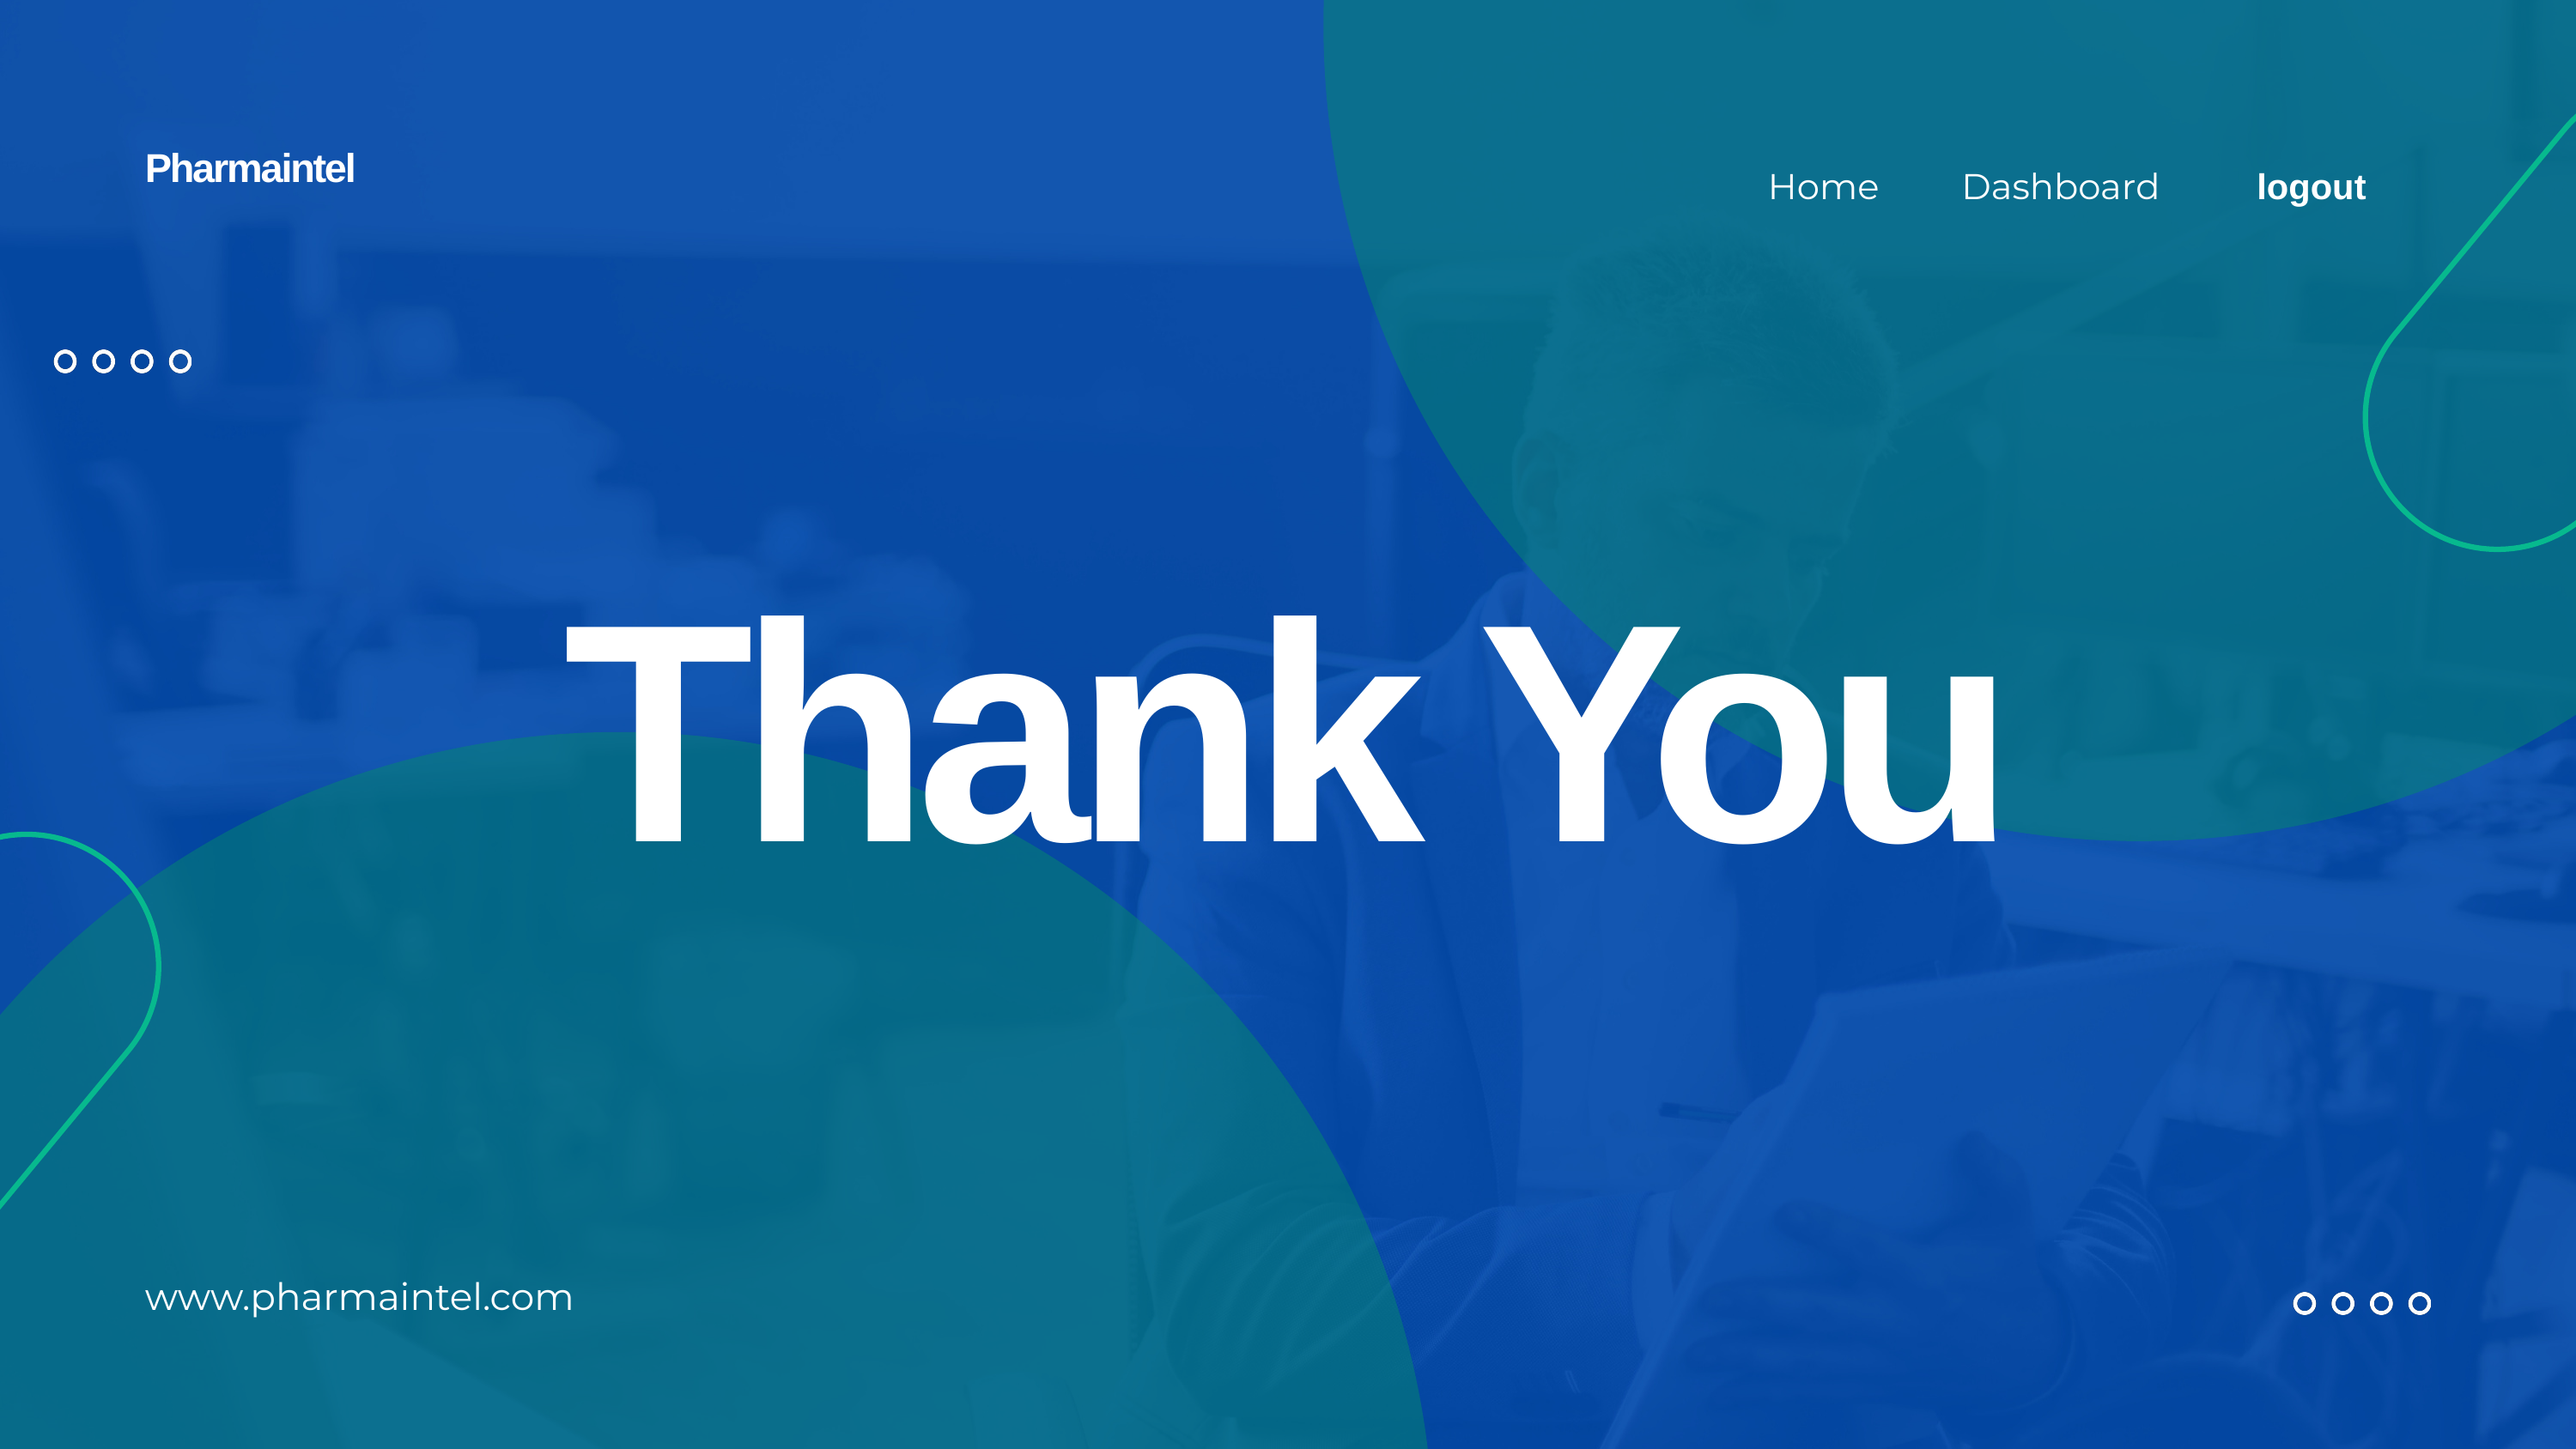

Pharmaintel
Dashboard
logout
Home

Thank You

www.pharmaintel.com